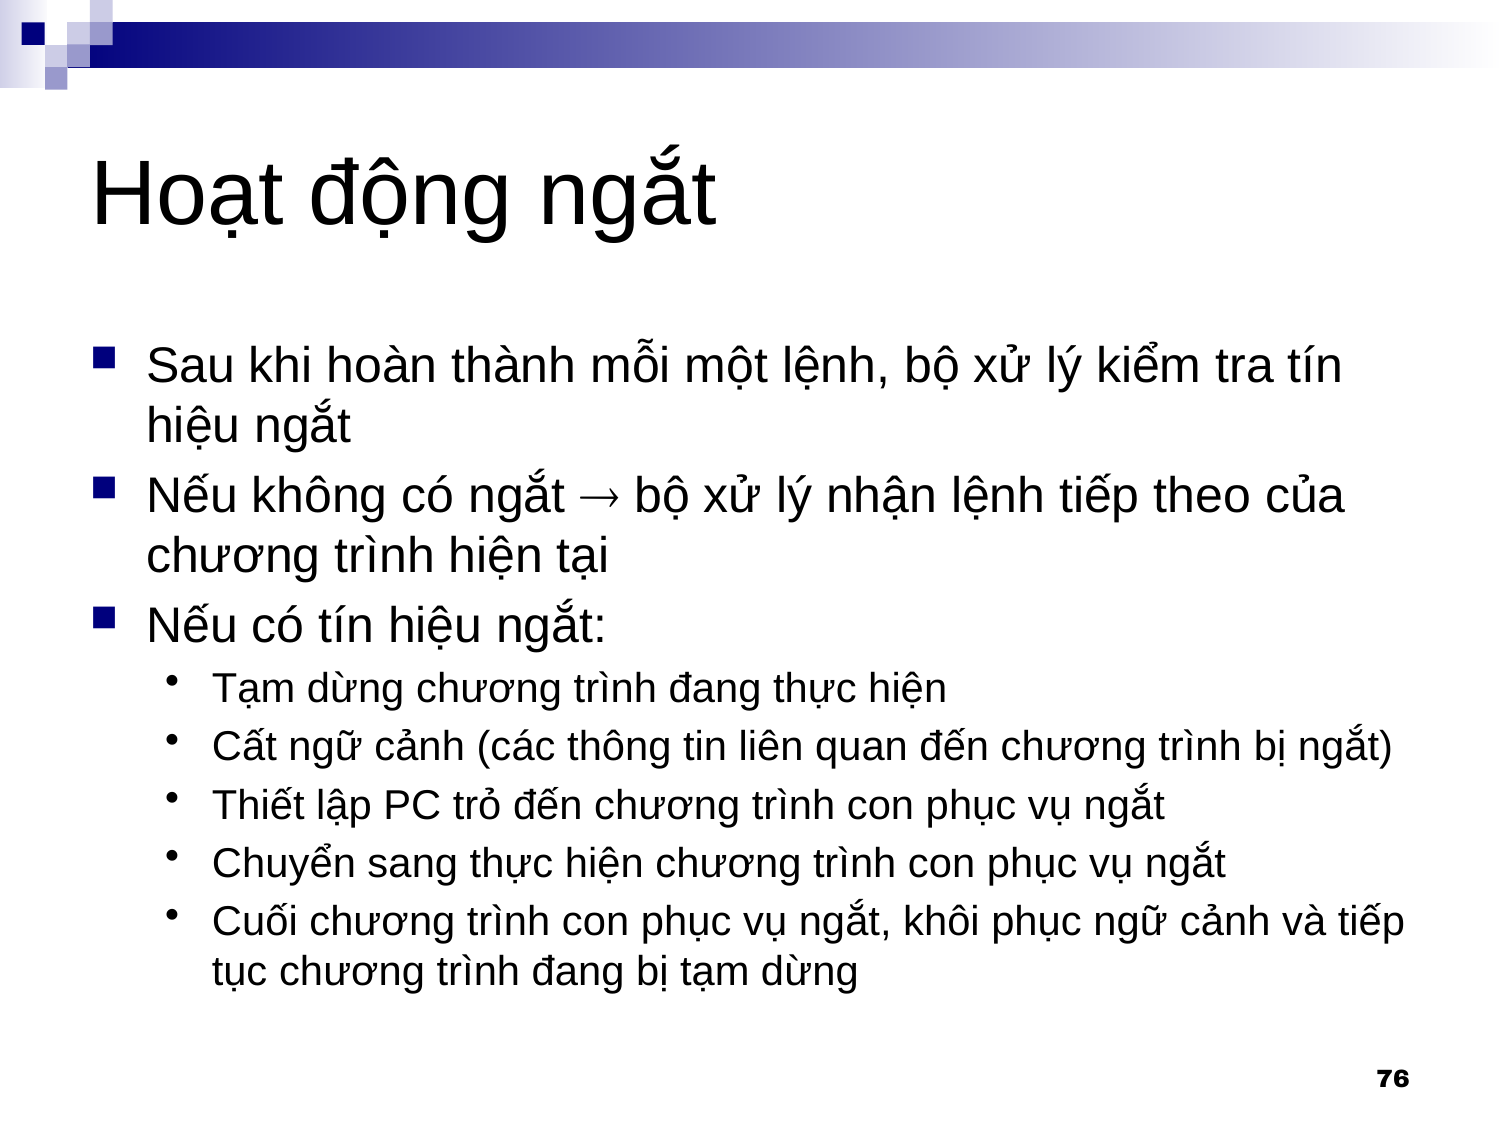

# Hoạt động ngắt
Sau khi hoàn thành mỗi một lệnh, bộ xử lý kiểm tra tín hiệu ngắt
Nếu không có ngắt → bộ xử lý nhận lệnh tiếp theo của chương trình hiện tại
Nếu có tín hiệu ngắt:
Tạm dừng chương trình đang thực hiện
Cất ngữ cảnh (các thông tin liên quan đến chương trình bị ngắt)
Thiết lập PC trỏ đến chương trình con phục vụ ngắt
Chuyển sang thực hiện chương trình con phục vụ ngắt
Cuối chương trình con phục vụ ngắt, khôi phục ngữ cảnh và tiếp tục chương trình đang bị tạm dừng
76